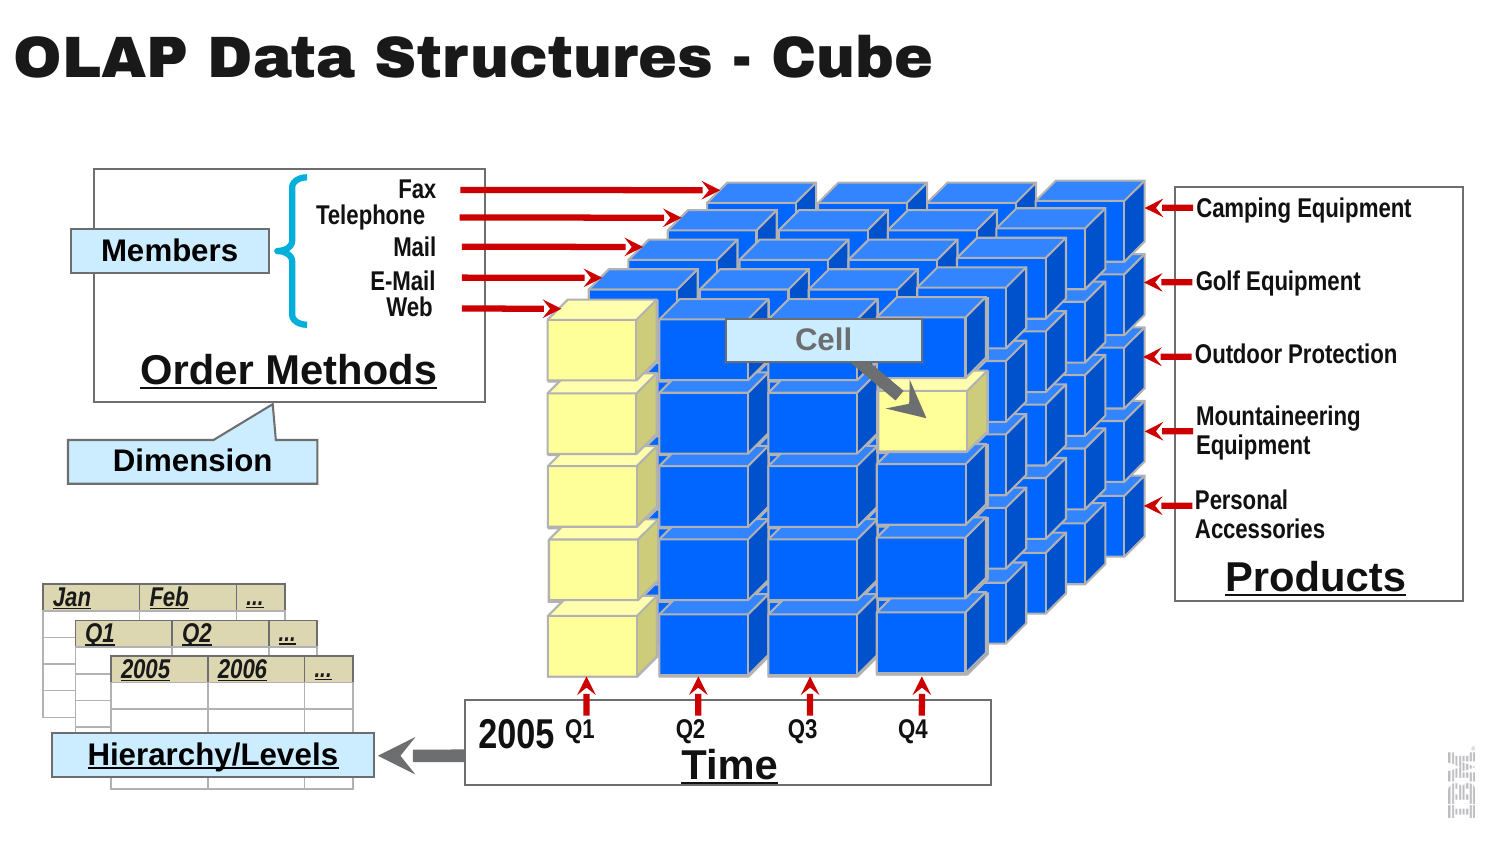

# OLAP Data Structures - Cube

Fax

Camping Equipment

Telephone

Mail
Members

Golf Equipment
E-Mail

Web

Cell
Outdoor Protection
Order Methods

Mountaineering
Equipment

Dimension

Personal Accessories

Products
Jan
Feb

...

Q1
Q2
...

2005
2006
...

2005

Q1
Q2
Q3
Q4

Hierarchy/Levels

Time